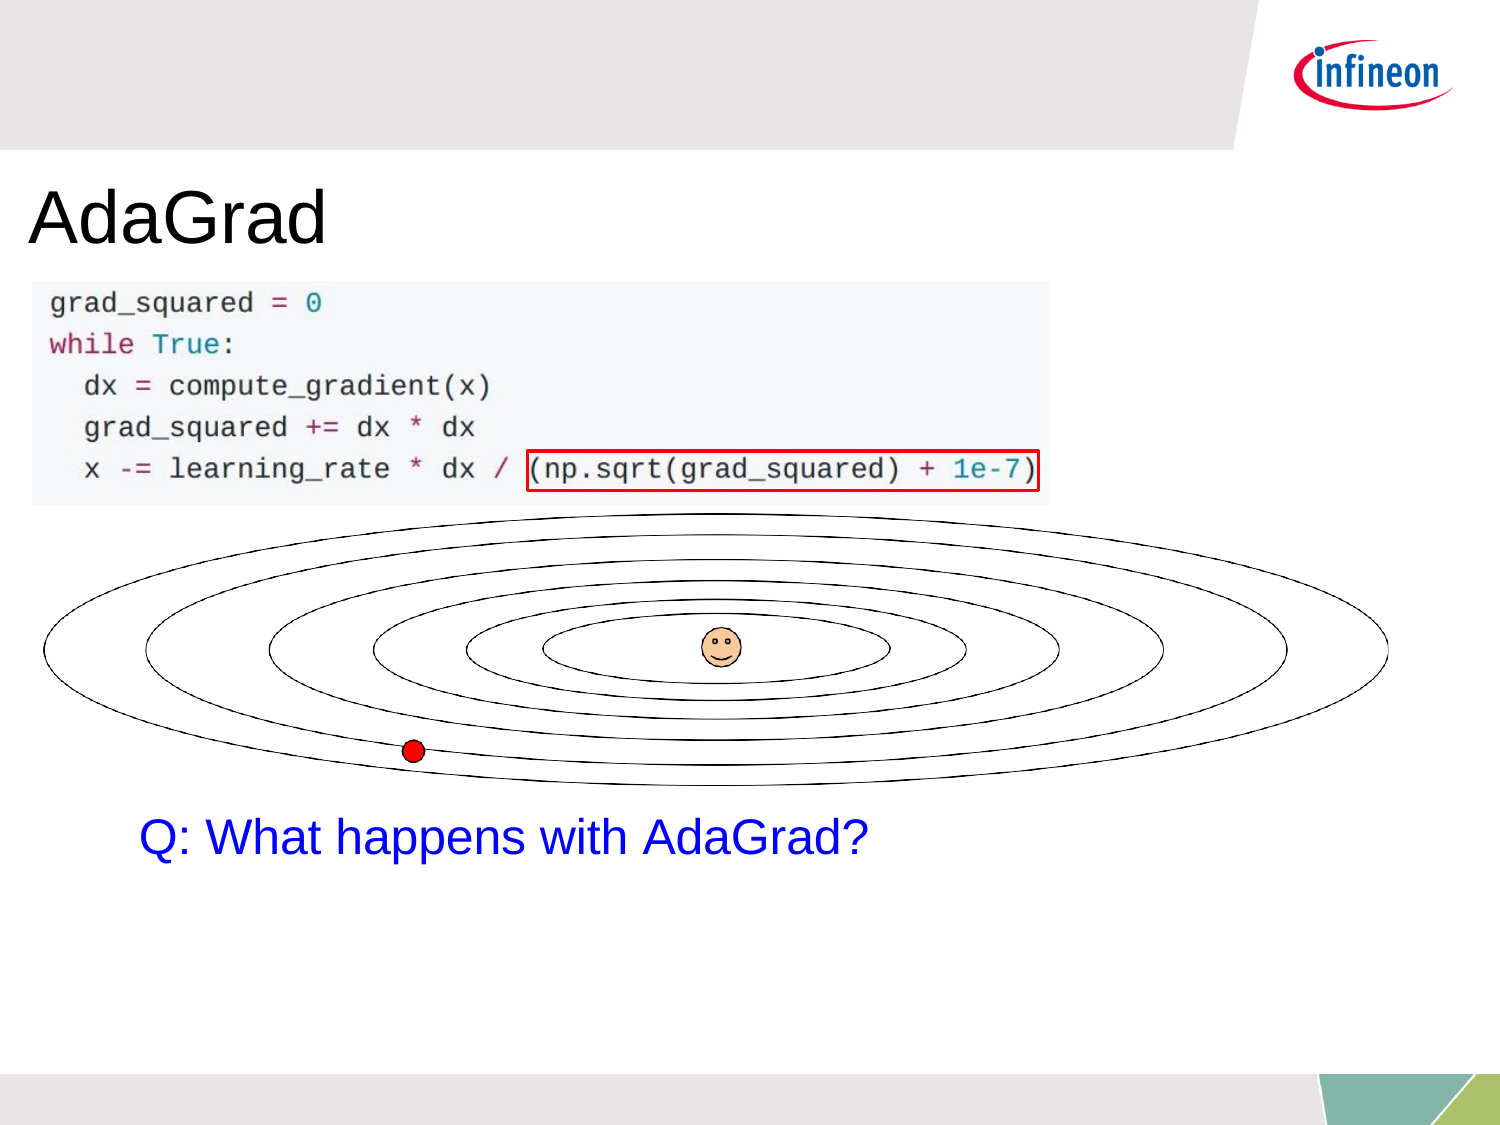

# AdaGrad

Q: What happens with AdaGrad?
Fei-Fei Li & Justin Johnson & Serena Yeung	Lecture 7 -	April 25, 2017
Lecture 7 - 20
April 25, 2017